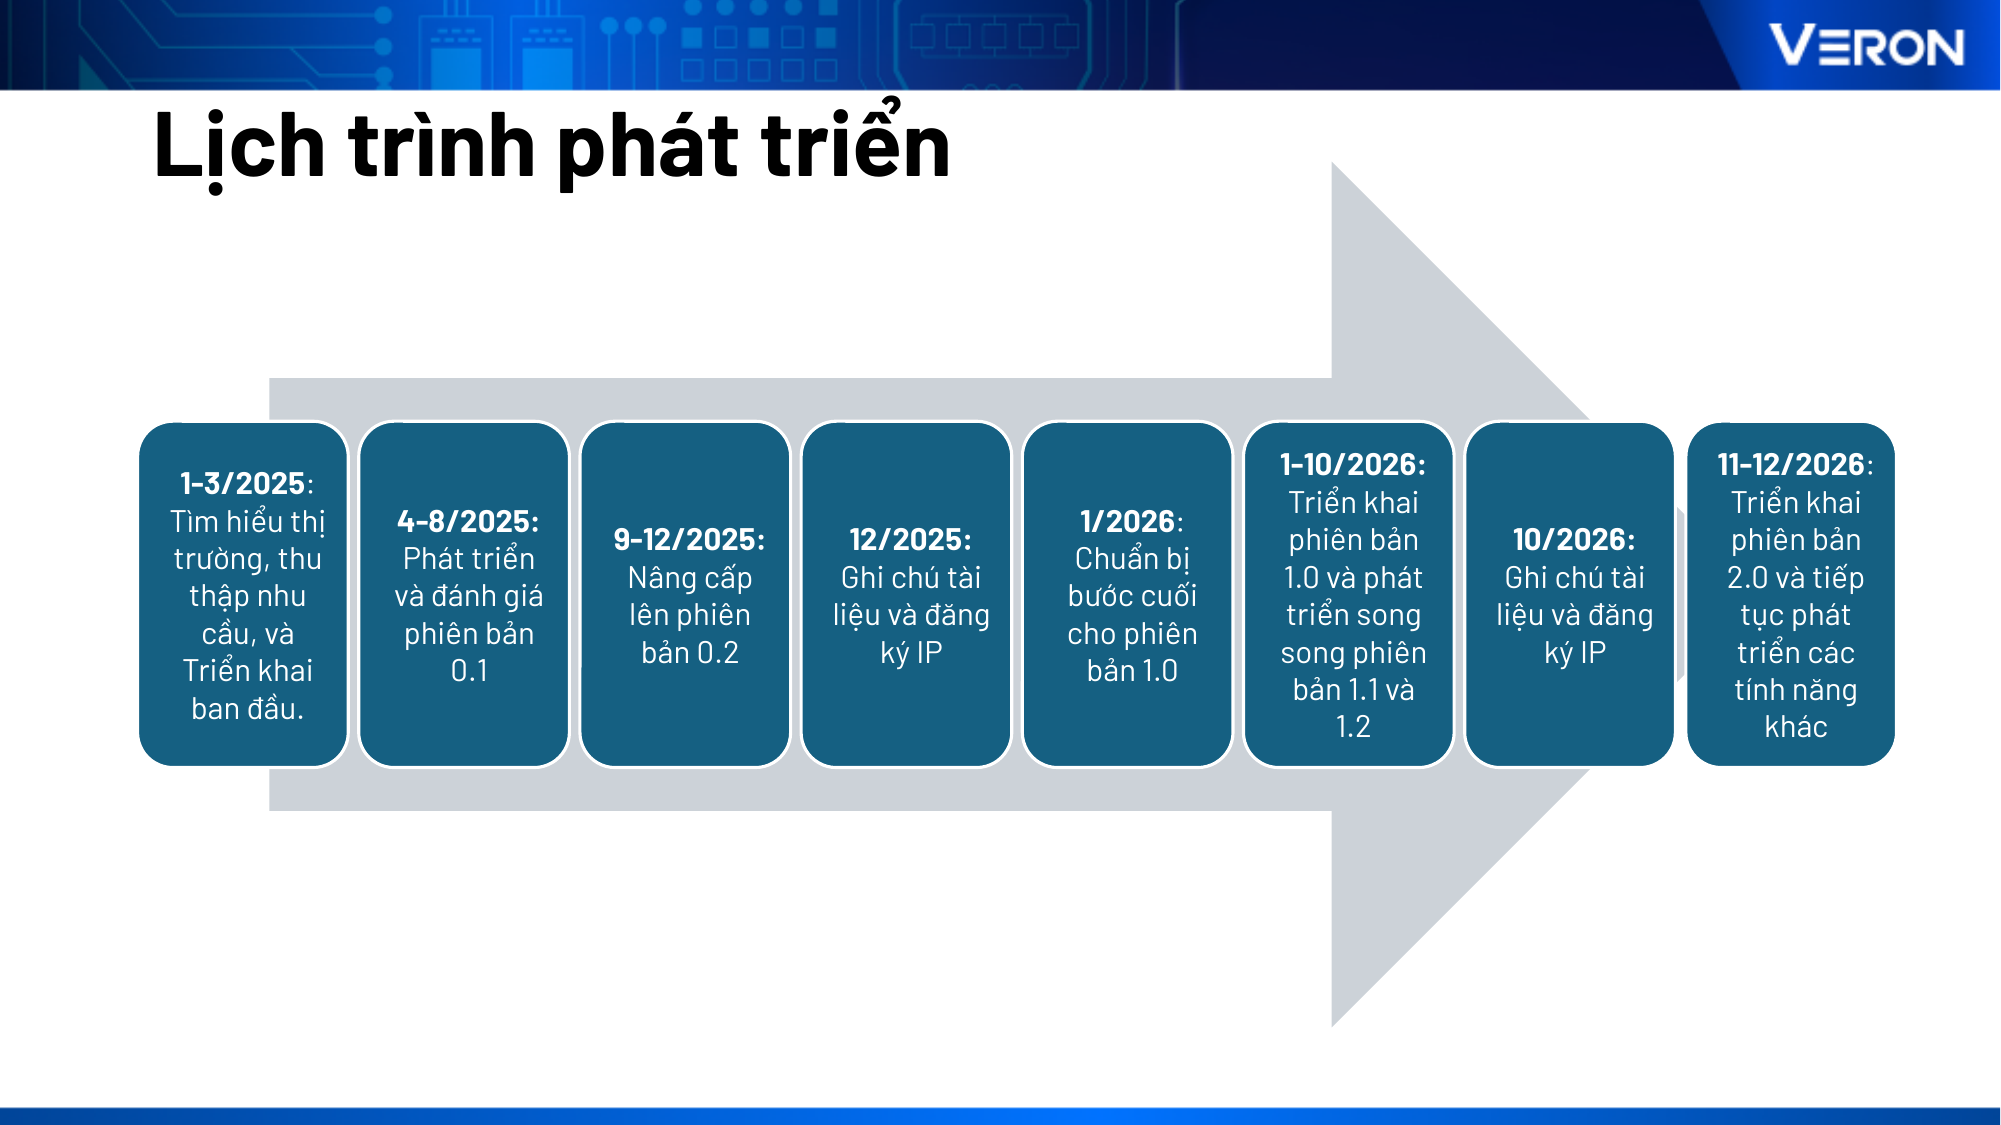

# Lịch trình phát triển
1-3/2025: Tìm hiểu thị trường, thu thập nhu cầu, và Triển khai ban đầu.
4-8/2025: Phát triển và đánh giá phiên bản 0.1
9-12/2025: Nâng cấp lên phiên bản 0.2
12/2025: Ghi chú tài liệu và đăng ký IP
1/2026: Chuẩn bị bước cuối cho phiên bản 1.0
1-10/2026: Triển khai phiên bản 1.0 và phát triển song song phiên bản 1.1 và 1.2
10/2026: Ghi chú tài liệu và đăng ký IP
11-12/2026: Triển khai phiên bản 2.0 và tiếp tục phát triển các tính năng khác